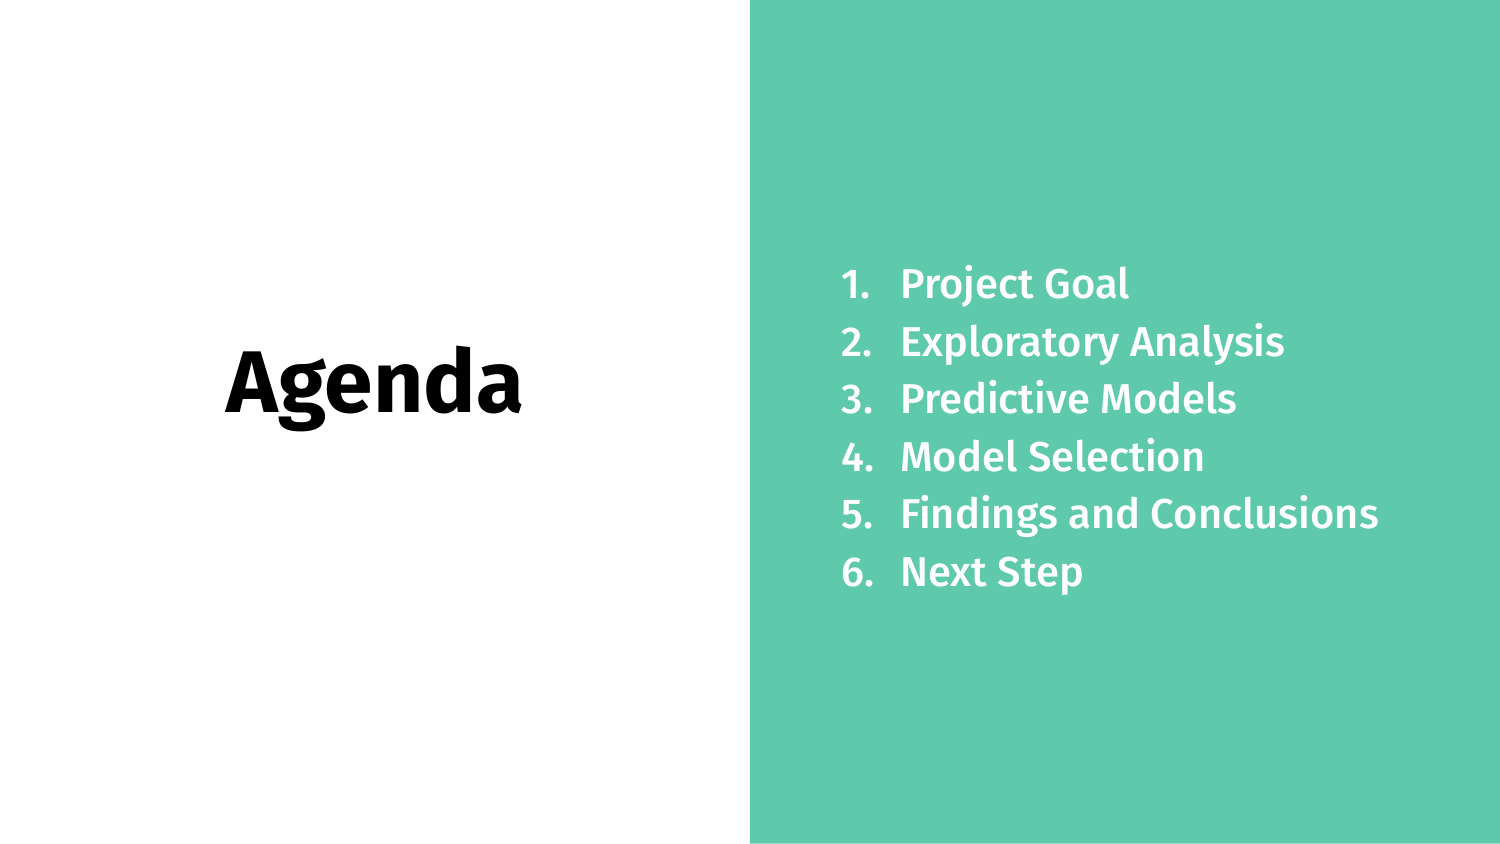

Project Goal
Exploratory Analysis
Predictive Models
Model Selection
Findings and Conclusions
Next Step
# Agenda